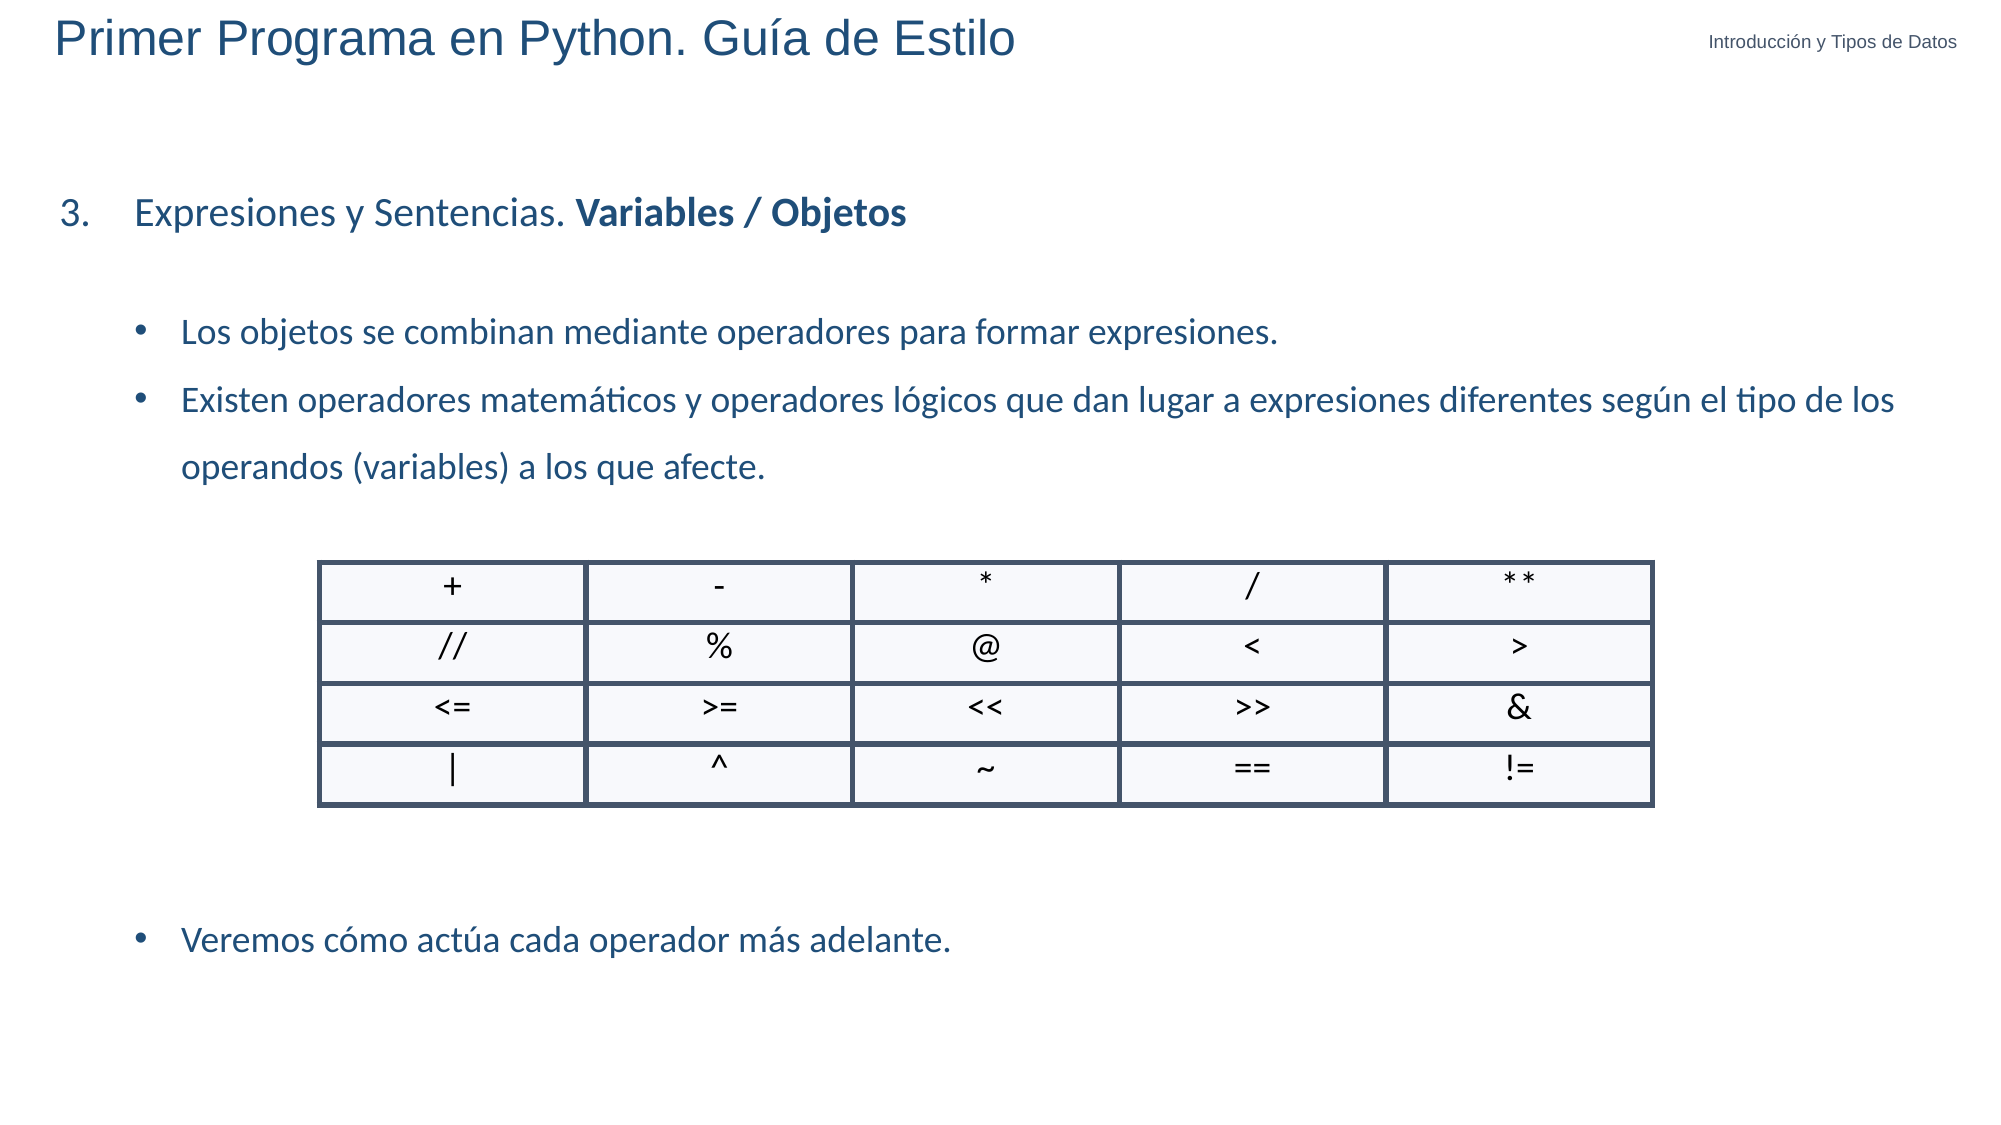

Primer Programa en Python. Guía de Estilo
Introducción y Tipos de Datos
Expresiones y Sentencias. Variables / Objetos

Los objetos se combinan mediante operadores para formar expresiones.
Existen operadores matemáticos y operadores lógicos que dan lugar a expresiones diferentes según el tipo de los operandos (variables) a los que afecte.

Veremos cómo actúa cada operador más adelante.
| + | - | \* | / | \*\* |
| --- | --- | --- | --- | --- |
| // | % | @ | < | > |
| <= | >= | << | >> | & |
| | | ^ | ~ | == | != |